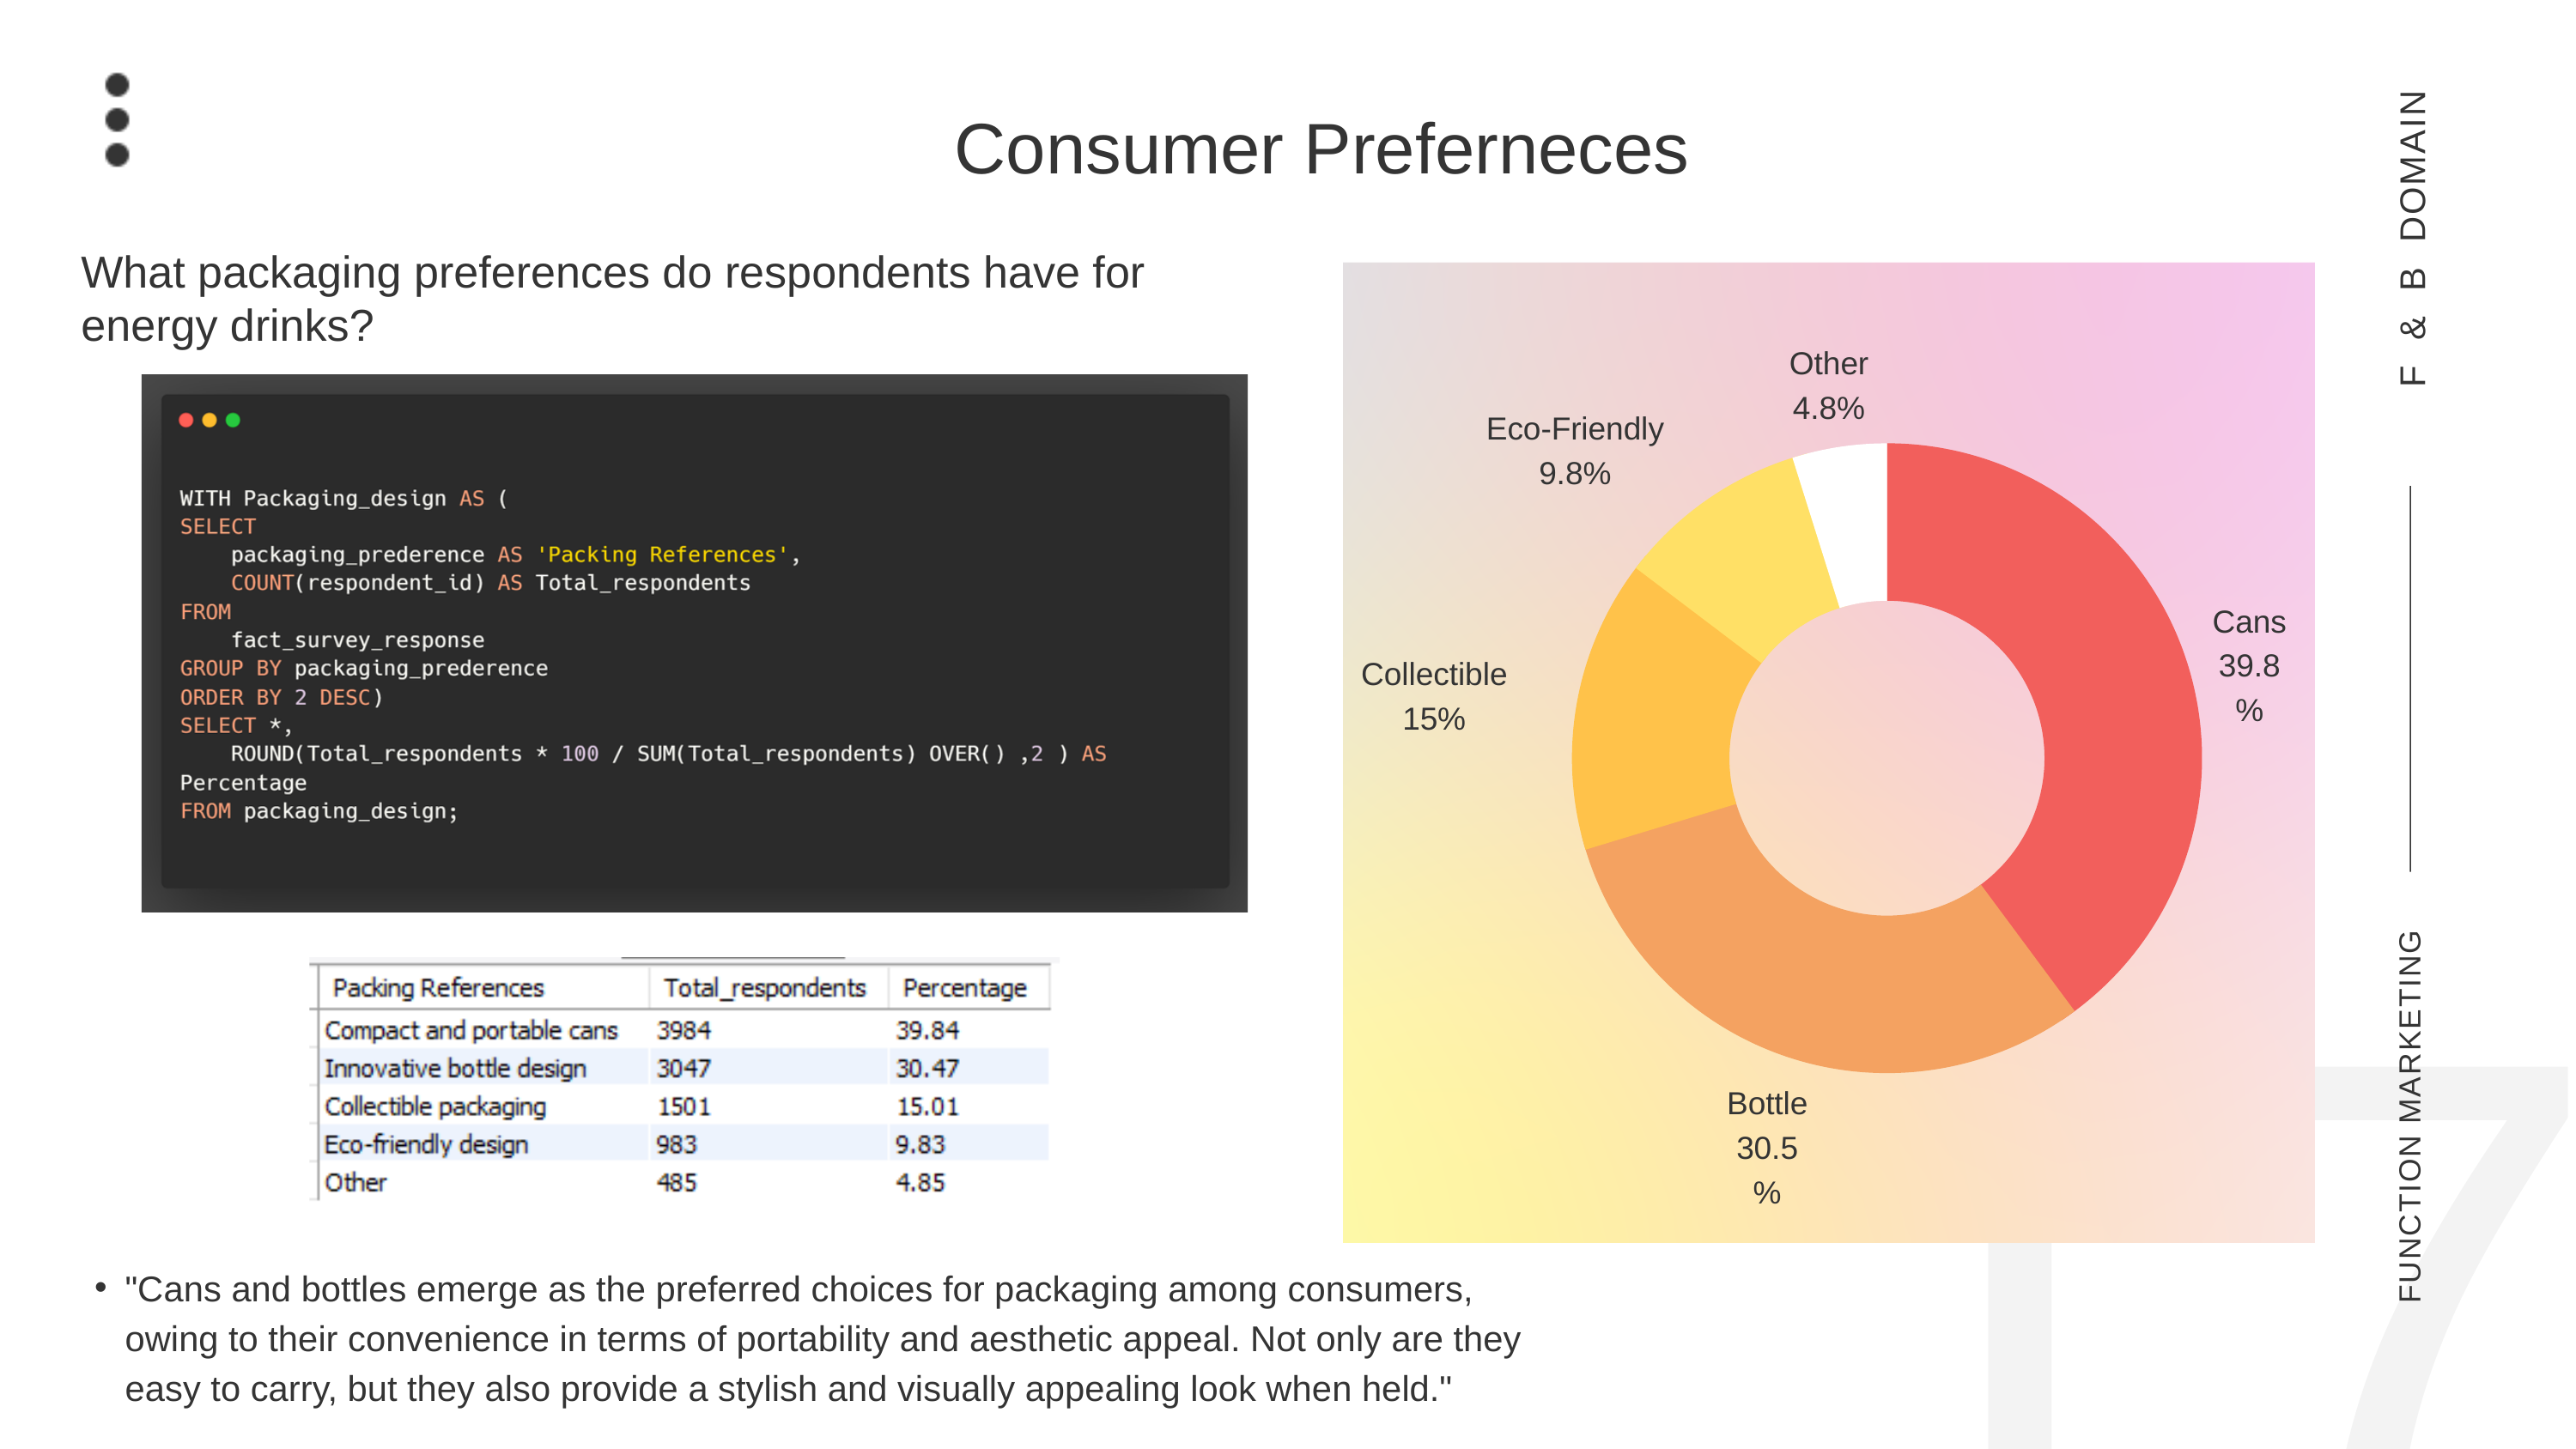

Consumer Preferneces
F  &  B  DOMAIN
What packaging preferences do respondents have for energy drinks?

Other
4.8%
Eco-Friendly
9.8%

Cans
39.8%
Collectible
15%
Bottle
30.5%

17

FUNCTION MARKETING
"Cans and bottles emerge as the preferred choices for packaging among consumers, owing to their convenience in terms of portability and aesthetic appeal. Not only are they easy to carry, but they also provide a stylish and visually appealing look when held."